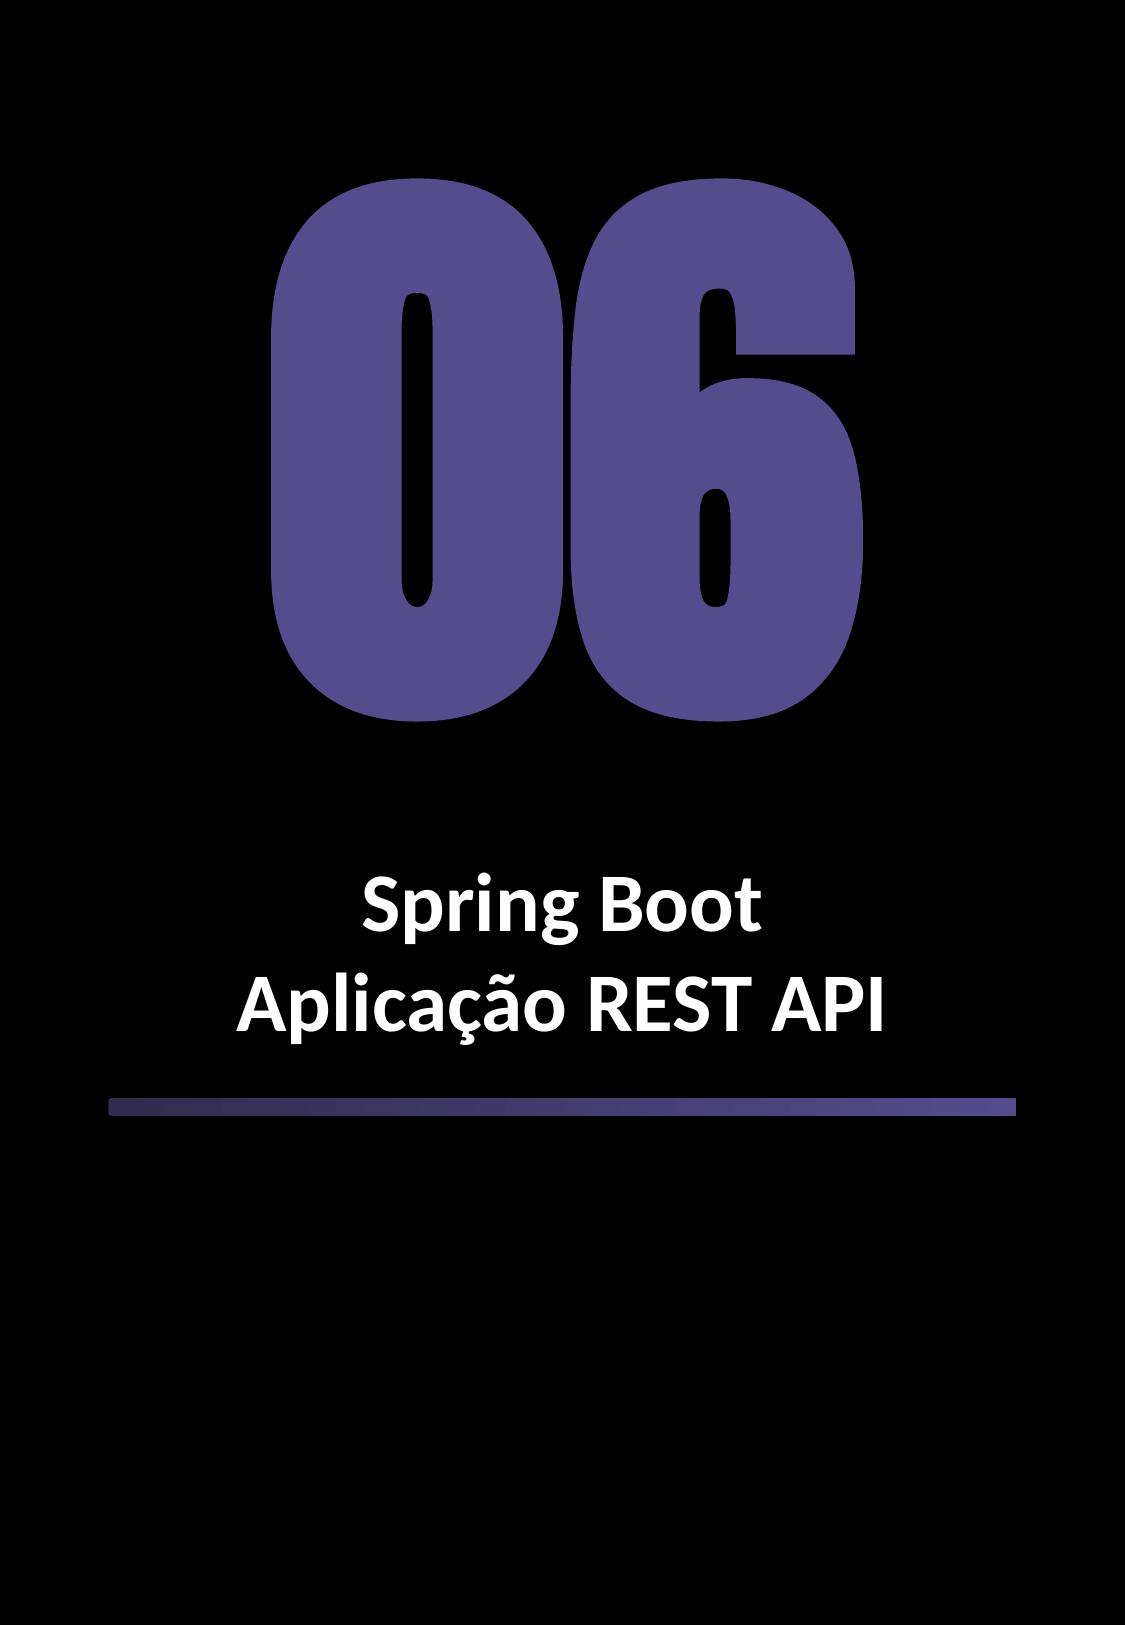

06
Spring Boot
Aplicação REST API

Qualidade - Cobertura de Código & Testes Alberto Yano
31